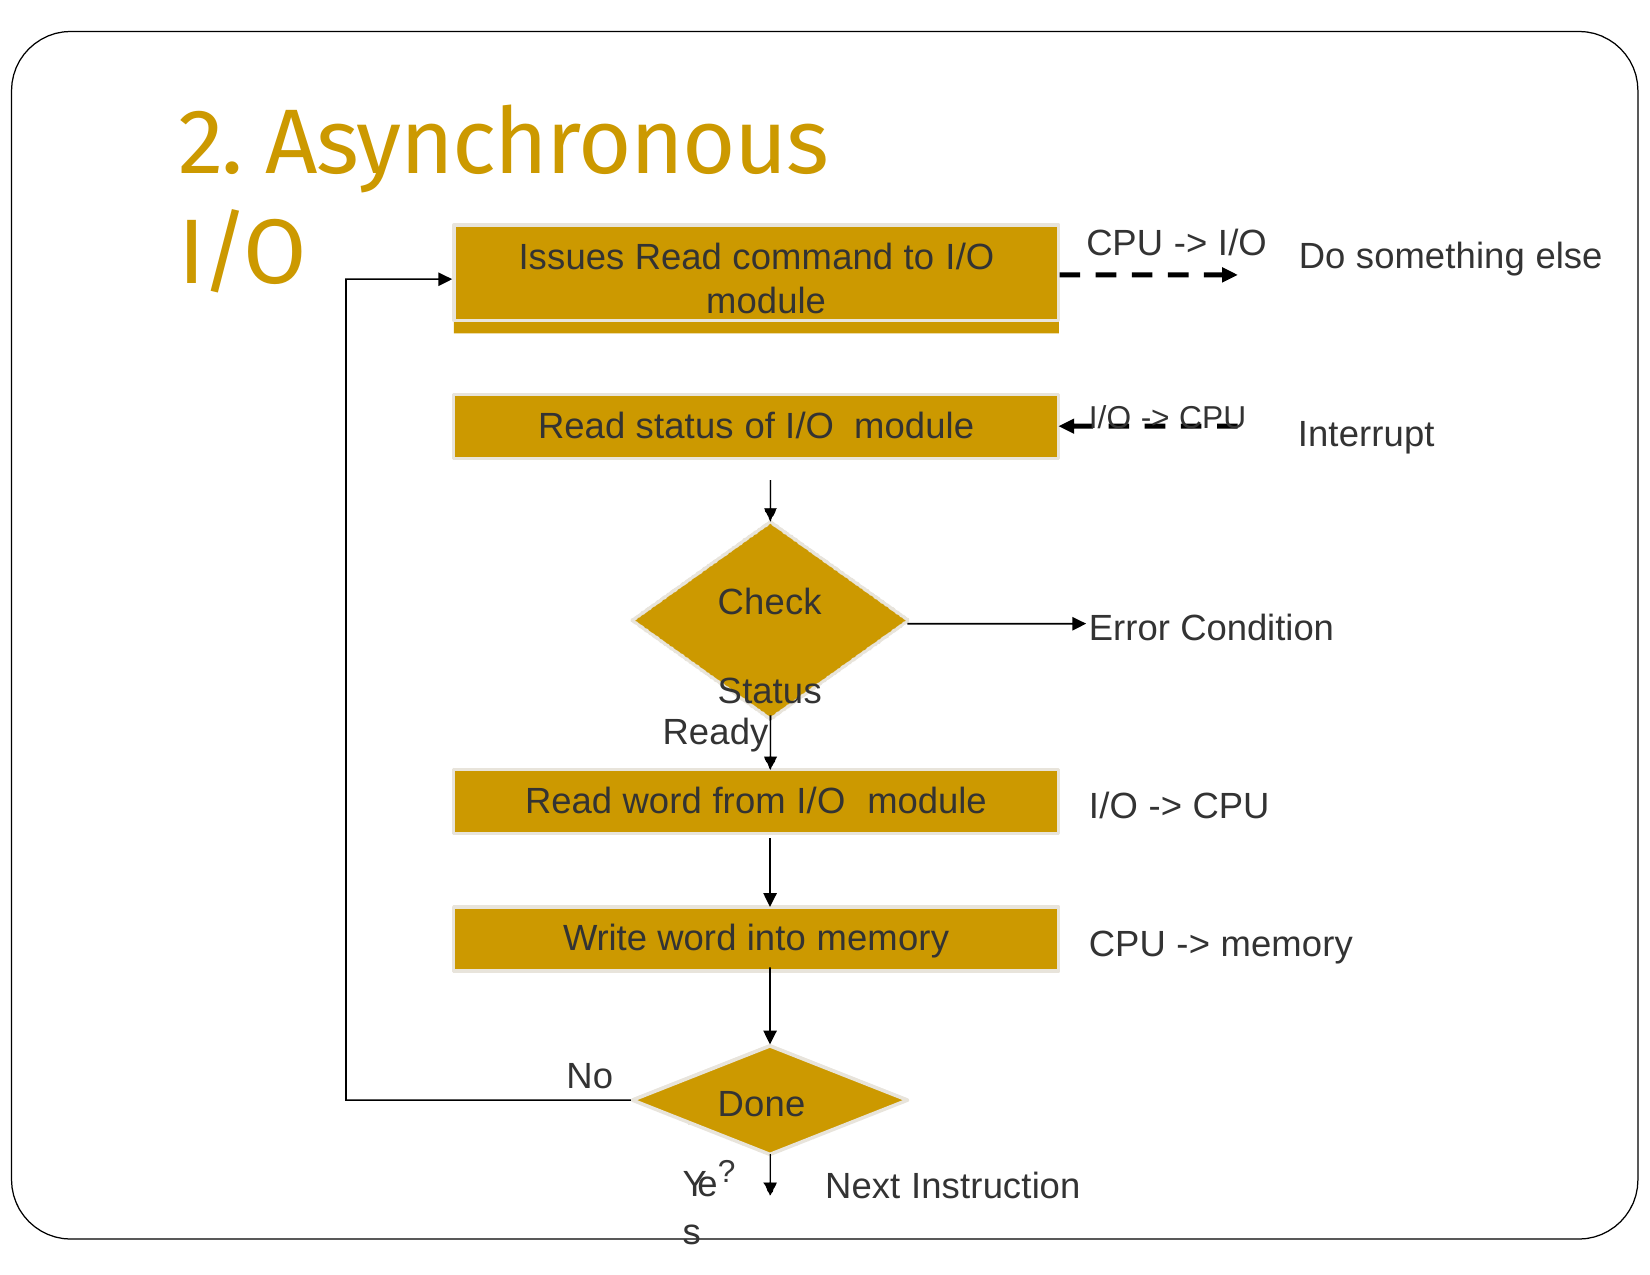

# 2. Asynchronous I/O
CPU -> I/O

Issues Read command to I/O  module
Do something else

I/O -> CPU	Interrupt

Read status of I/O module

Check  Status
Error Condition
Ready

Read word from I/O	module
I/O -> CPU

Write word into memory
CPU -> memory

No
Done
Ye?s
Next Instruction